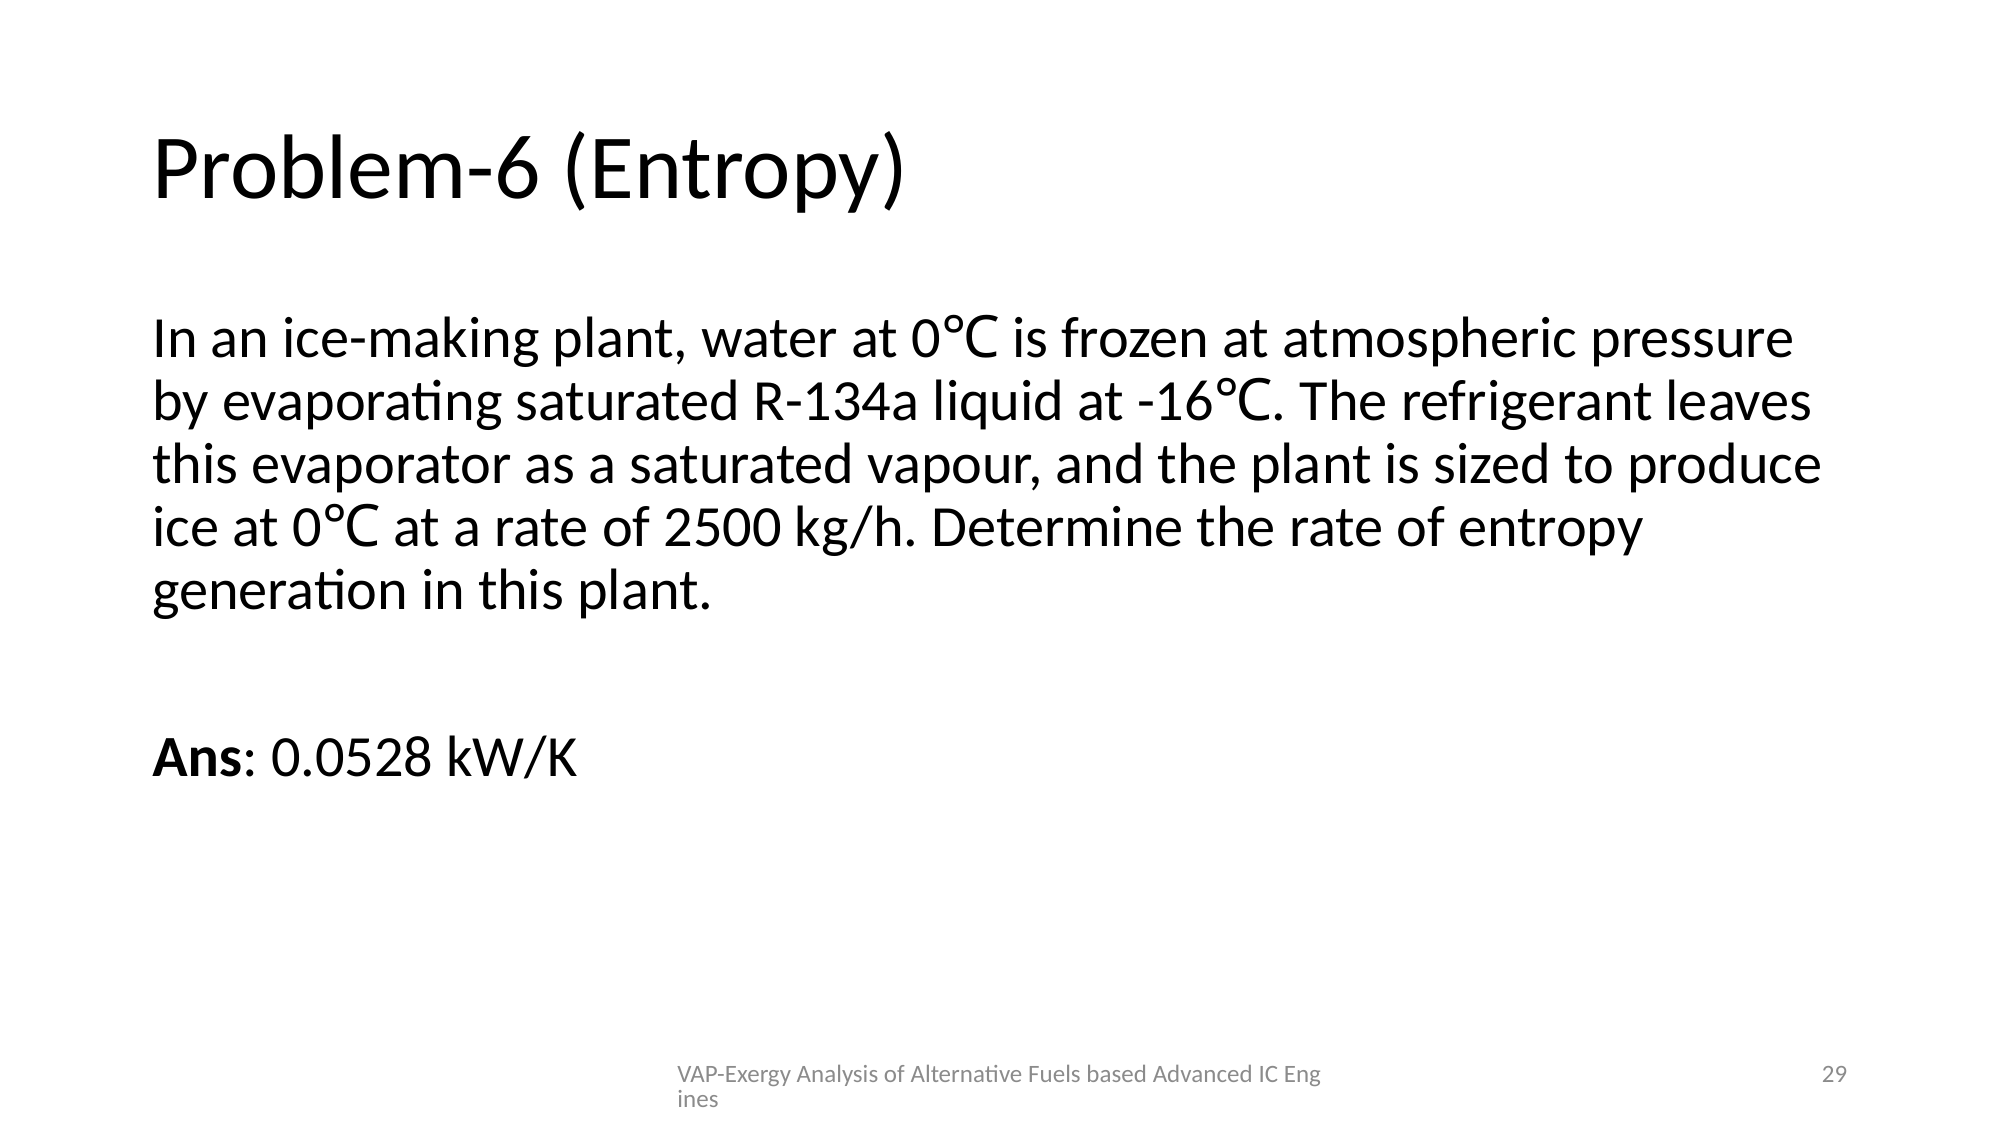

# Problem-6 (Entropy)
In an ice-making plant, water at 0℃ is frozen at atmospheric pressure by evaporating saturated R-134a liquid at -16℃. The refrigerant leaves this evaporator as a saturated vapour, and the plant is sized to produce ice at 0℃ at a rate of 2500 kg/h. Determine the rate of entropy generation in this plant.

Ans: 0.0528 kW/K
VAP-Exergy Analysis of Alternative Fuels based Advanced IC Engines
29